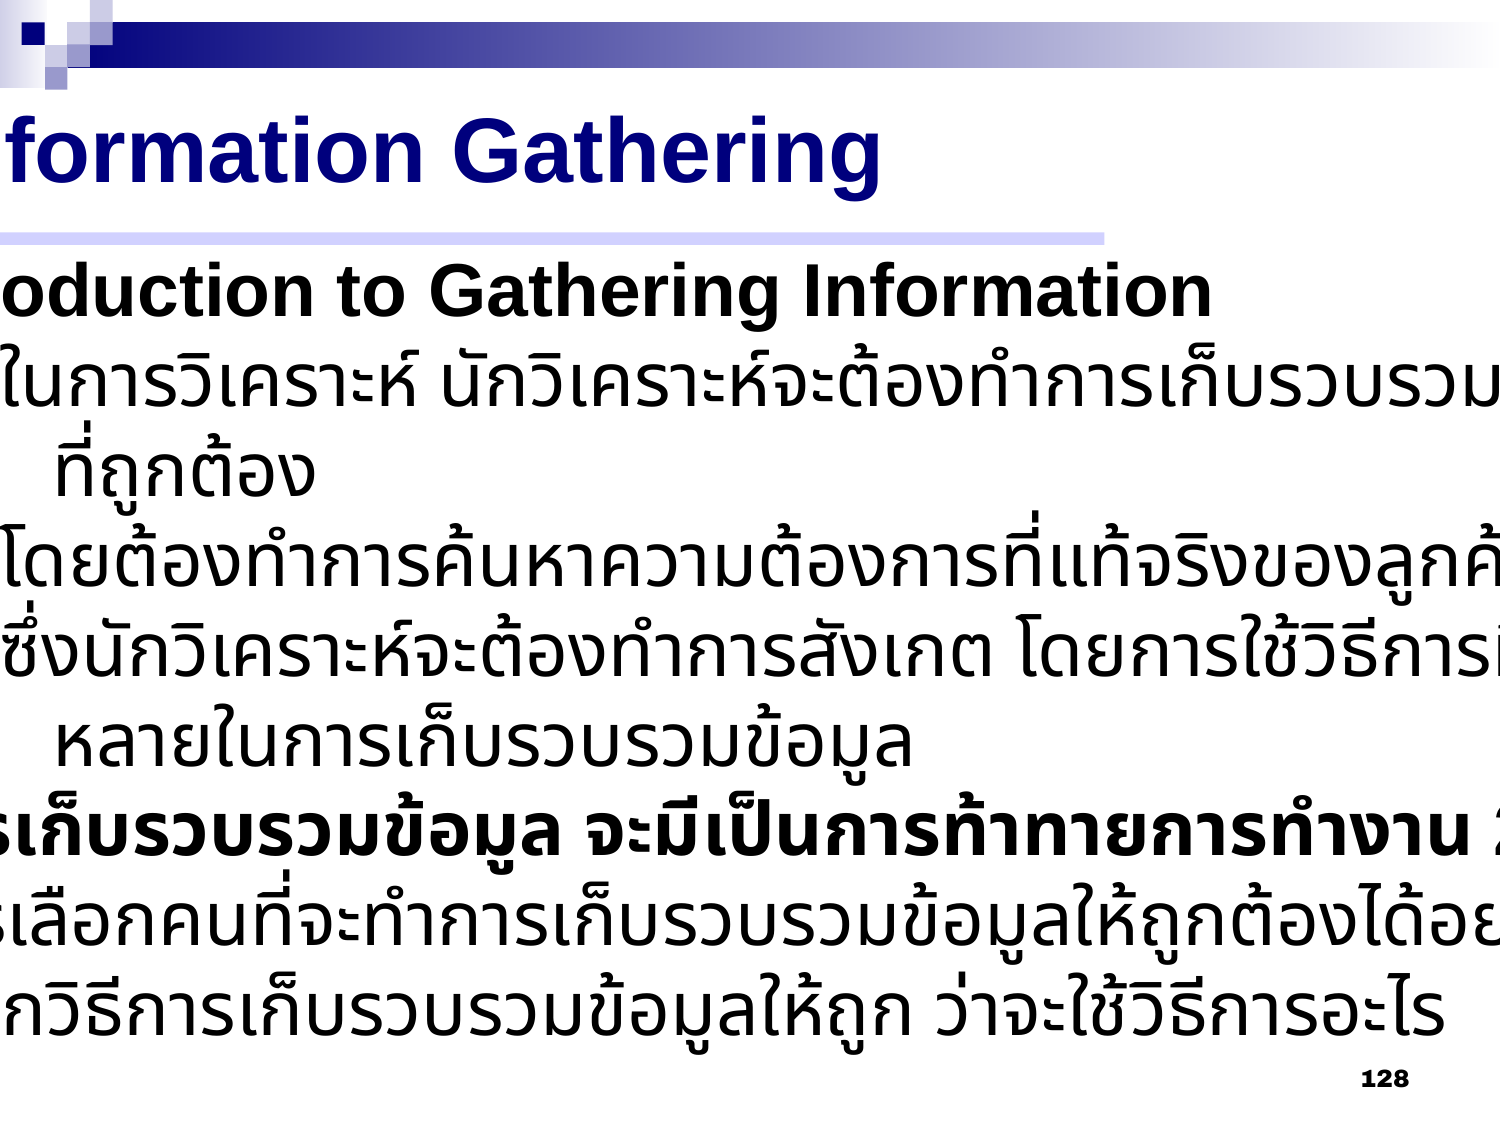

Information Gathering
Introduction to Gathering Information
  ในการวิเคราะห์ นักวิเคราะห์จะต้องทำการเก็บรวบรวมข้อมูล
     ที่ถูกต้อง
  โดยต้องทำการค้นหาความต้องการที่แท้จริงของลูกค้าให้ได้
  ซึ่งนักวิเคราะห์จะต้องทำการสังเกต โดยการใช้วิธีการที่หลาก
     หลายในการเก็บรวบรวมข้อมูล

โดยการเก็บรวบรวมข้อมูล จะมีเป็นการท้าทายการทำงาน 2 อย่าง คือ
  การเลือกคนที่จะทำการเก็บรวบรวมข้อมูลให้ถูกต้องได้อย่างไร
  เลือกวิธีการเก็บรวบรวมข้อมูลให้ถูก ว่าจะใช้วิธีการอะไร

128